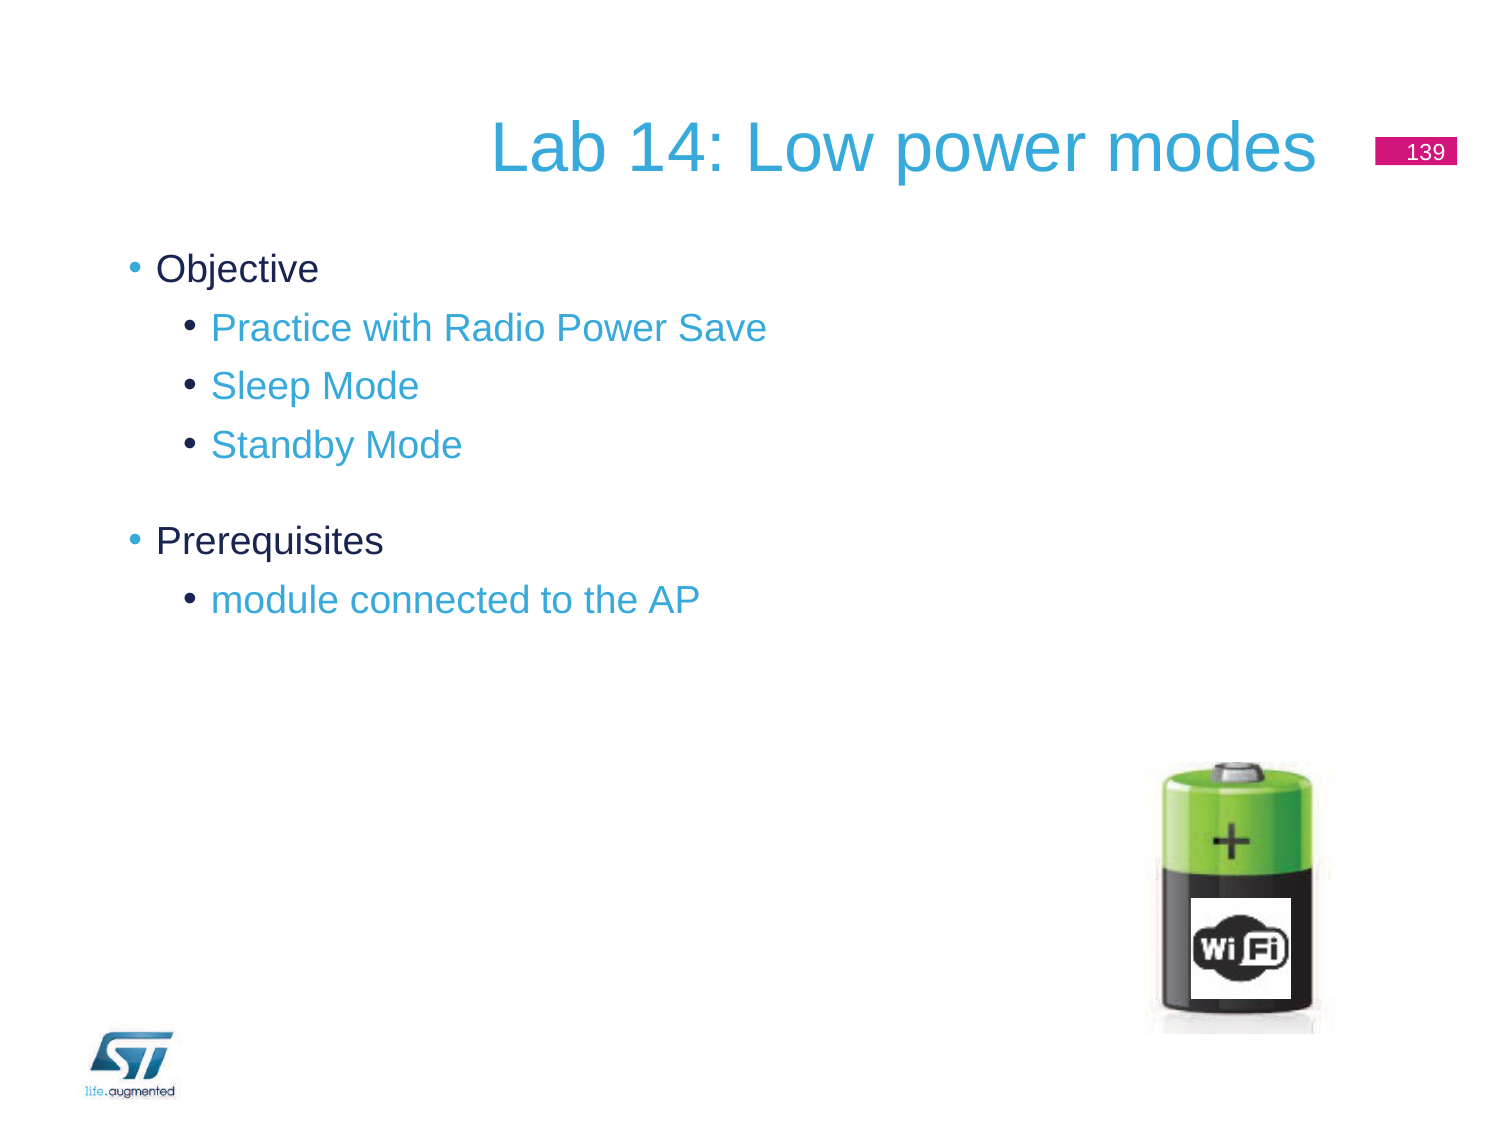

# Lab 14: Low power modes
139
Objective
Practice with Radio Power Save
Sleep Mode
Standby Mode

Prerequisites
module connected to the AP